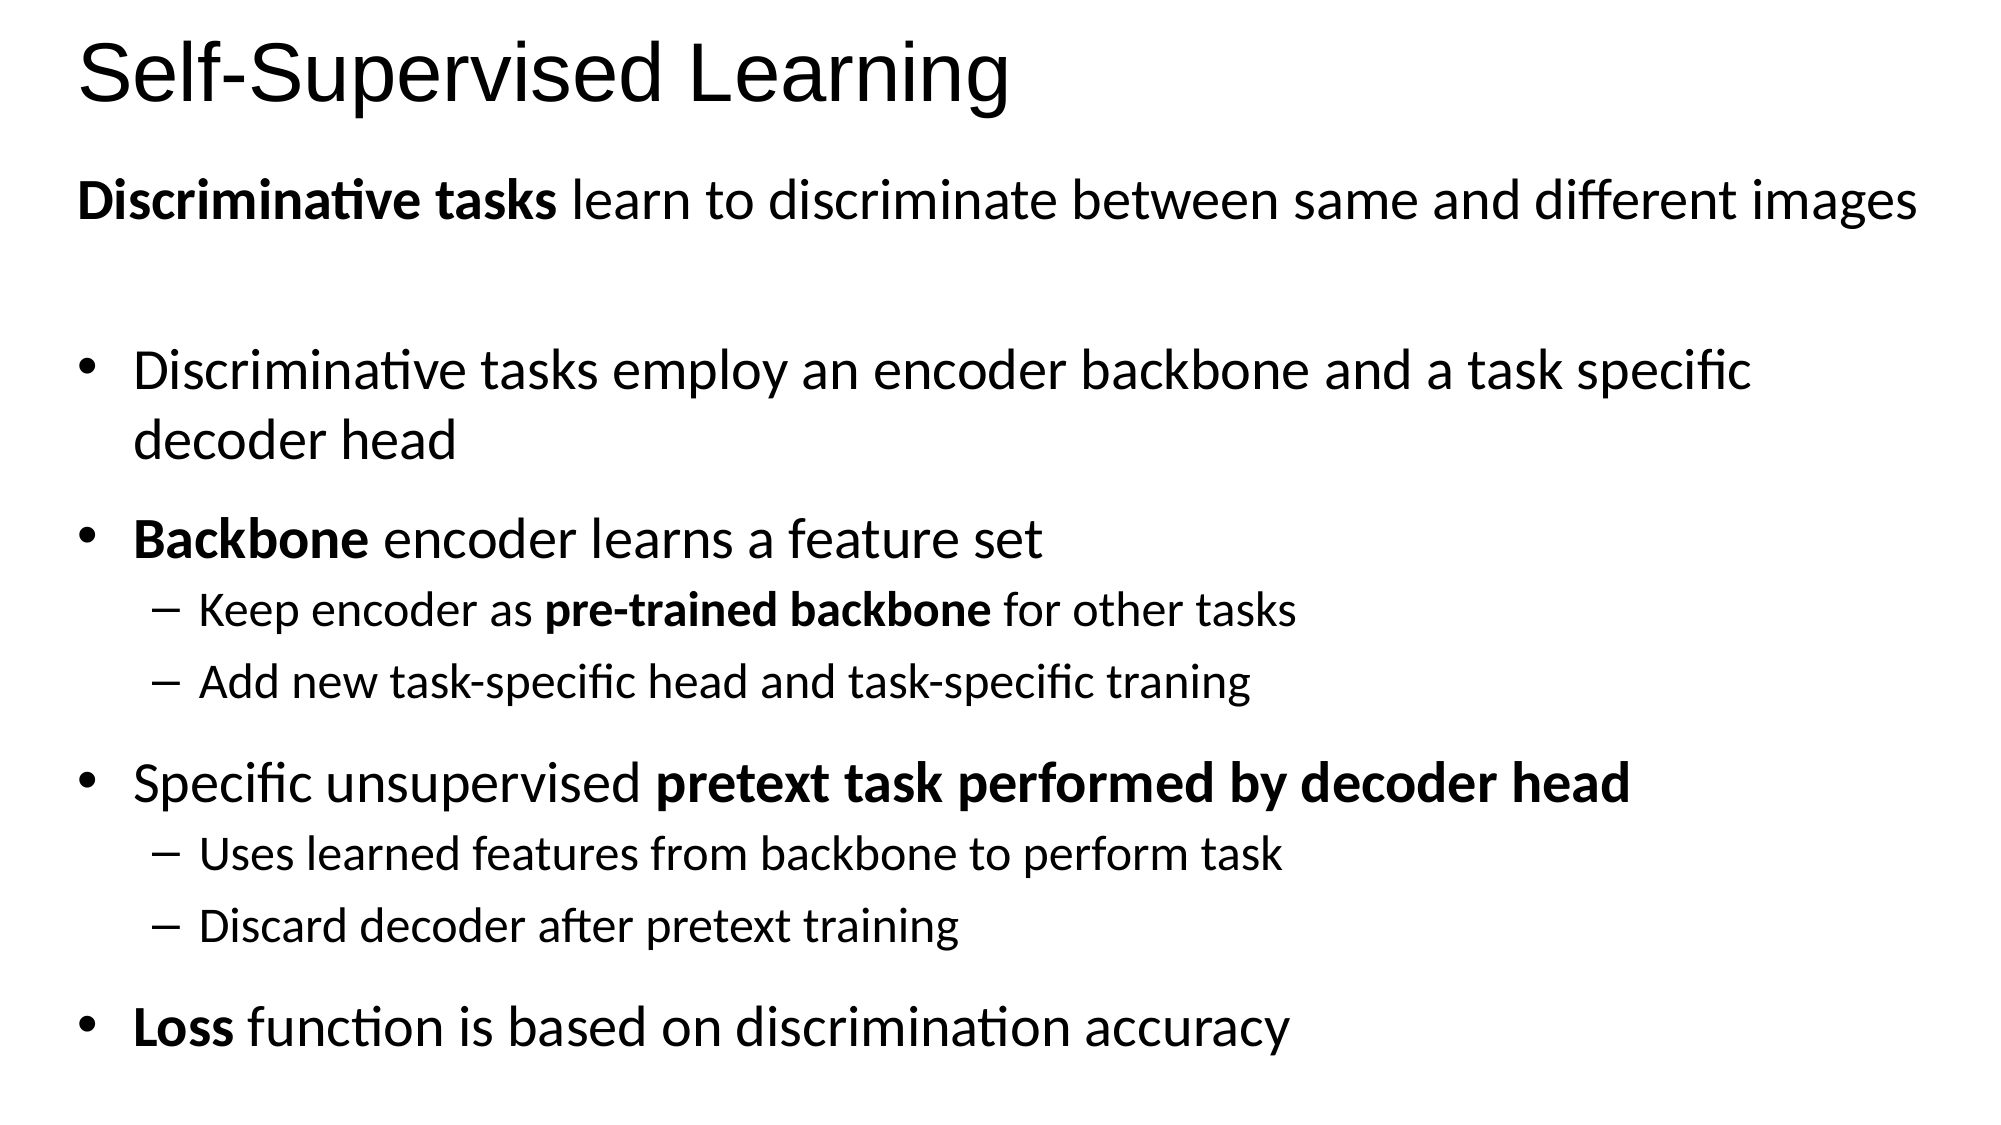

# Self-Supervised Learning
Discriminative tasks learn to discriminate between same and different images
Discriminative tasks employ an encoder backbone and a task specific decoder head
Backbone encoder learns a feature set
Keep encoder as pre-trained backbone for other tasks
Add new task-specific head and task-specific traning
Specific unsupervised pretext task performed by decoder head
Uses learned features from backbone to perform task
Discard decoder after pretext training
Loss function is based on discrimination accuracy